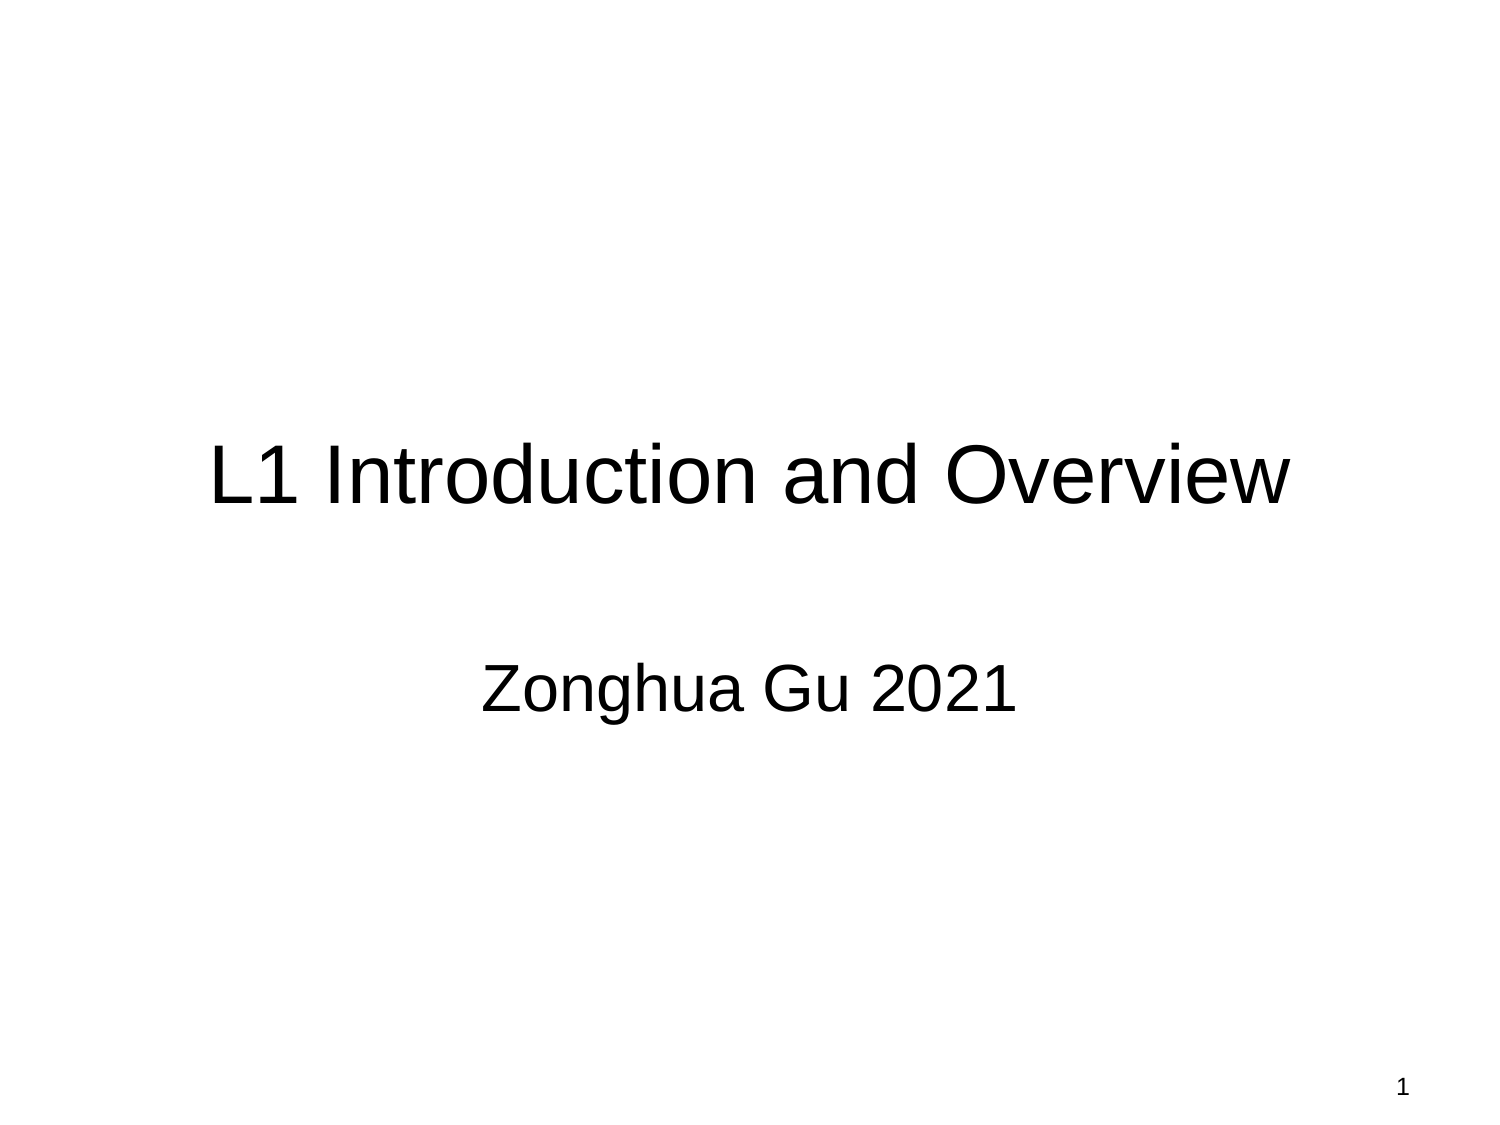

# L1 Introduction and Overview
Zonghua Gu 2021
1